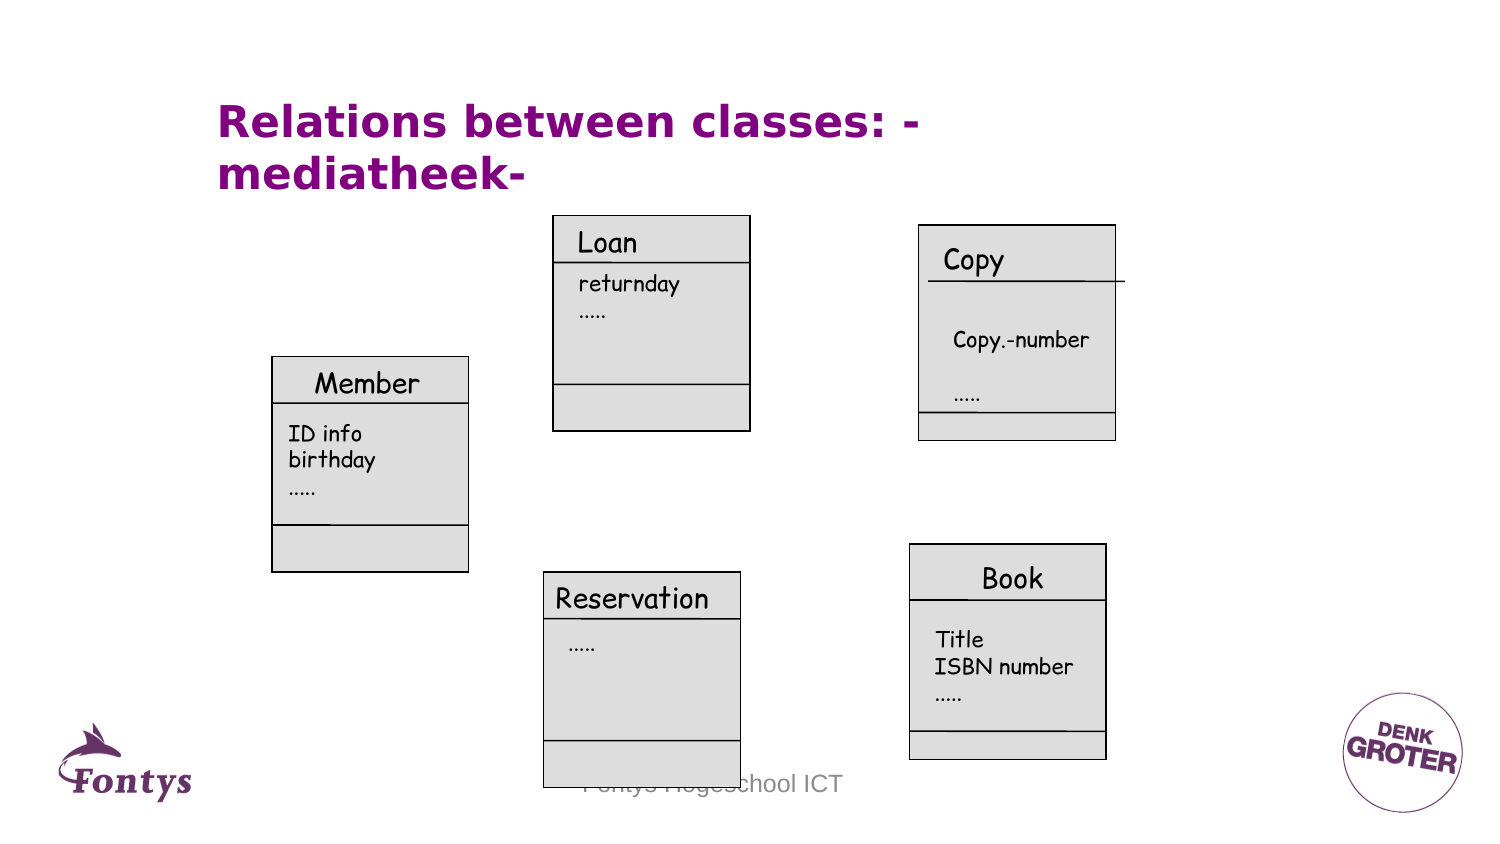

Relations between classes: -mediatheek-

Loan

Copy

returnday
.....

Copy.-number

.....

Member

ID info
birthday
.....

Book

Reservation

Title
ISBN number
.....
.....

Fontys Hogeschool ICT